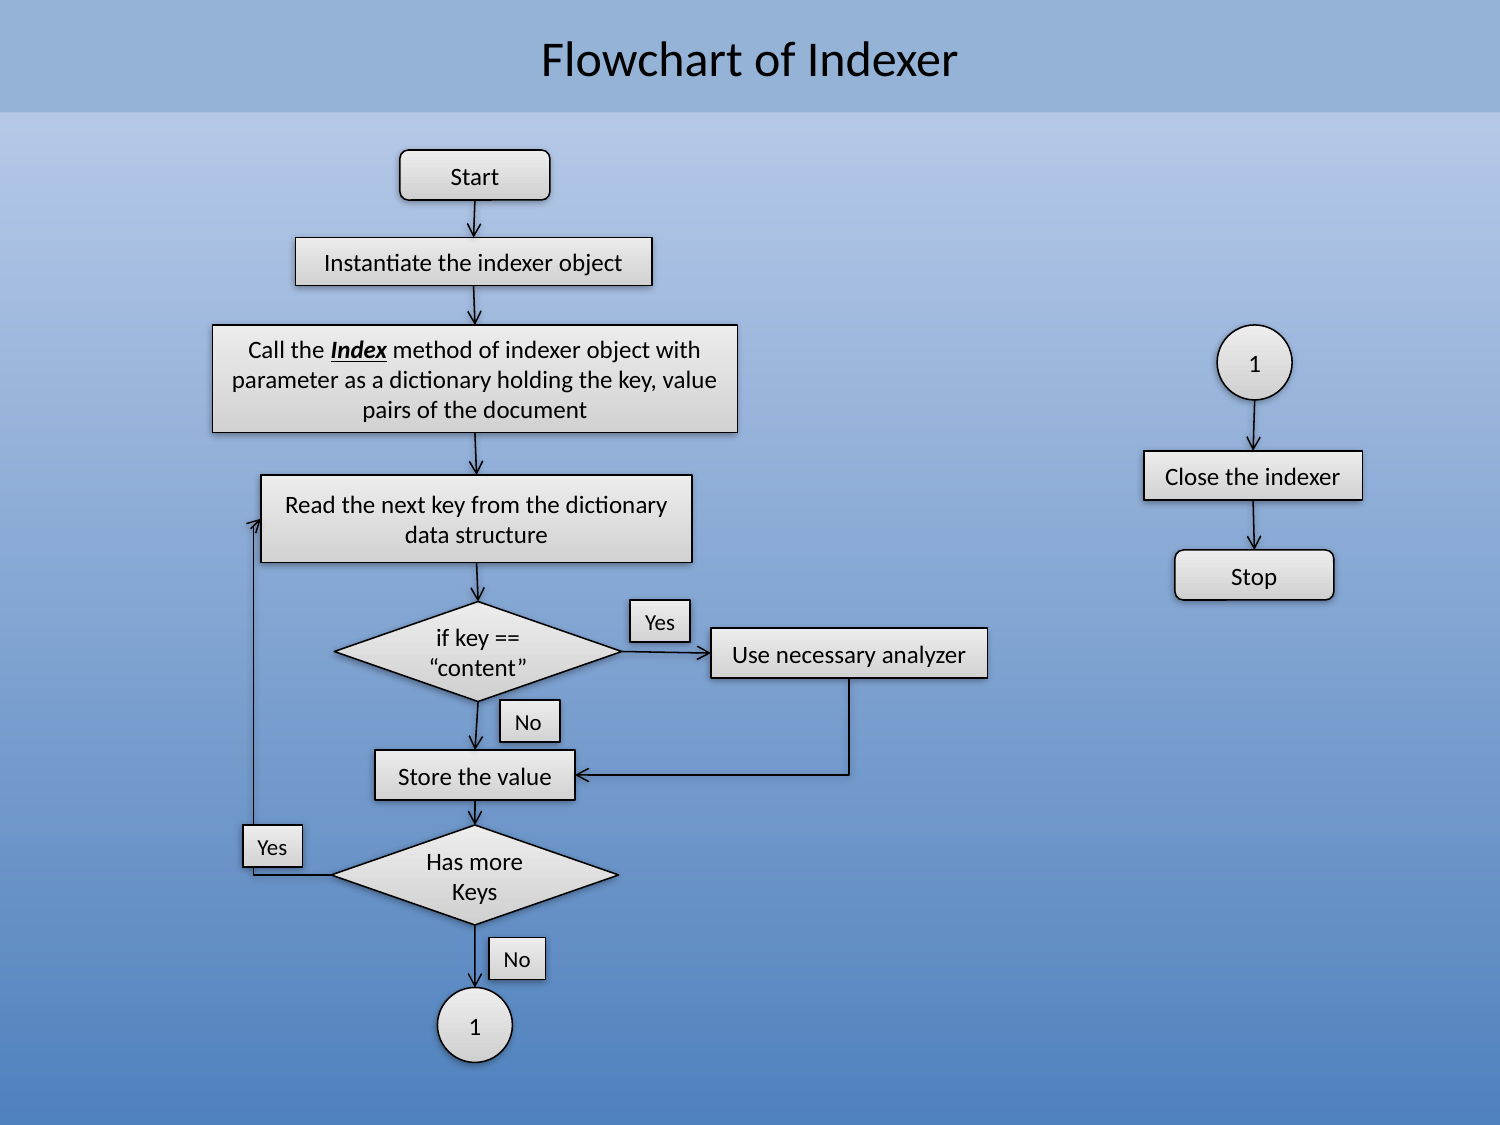

# Flowchart of Indexer
Start
Instantiate the indexer object
Call the Index method of indexer object with parameter as a dictionary holding the key, value pairs of the document
1
Close the indexer
Read the next key from the dictionary data structure
No
Stop
Yes
if key == “content”
Use necessary analyzer
No
Store the value
Yes
Has more Keys
No
1